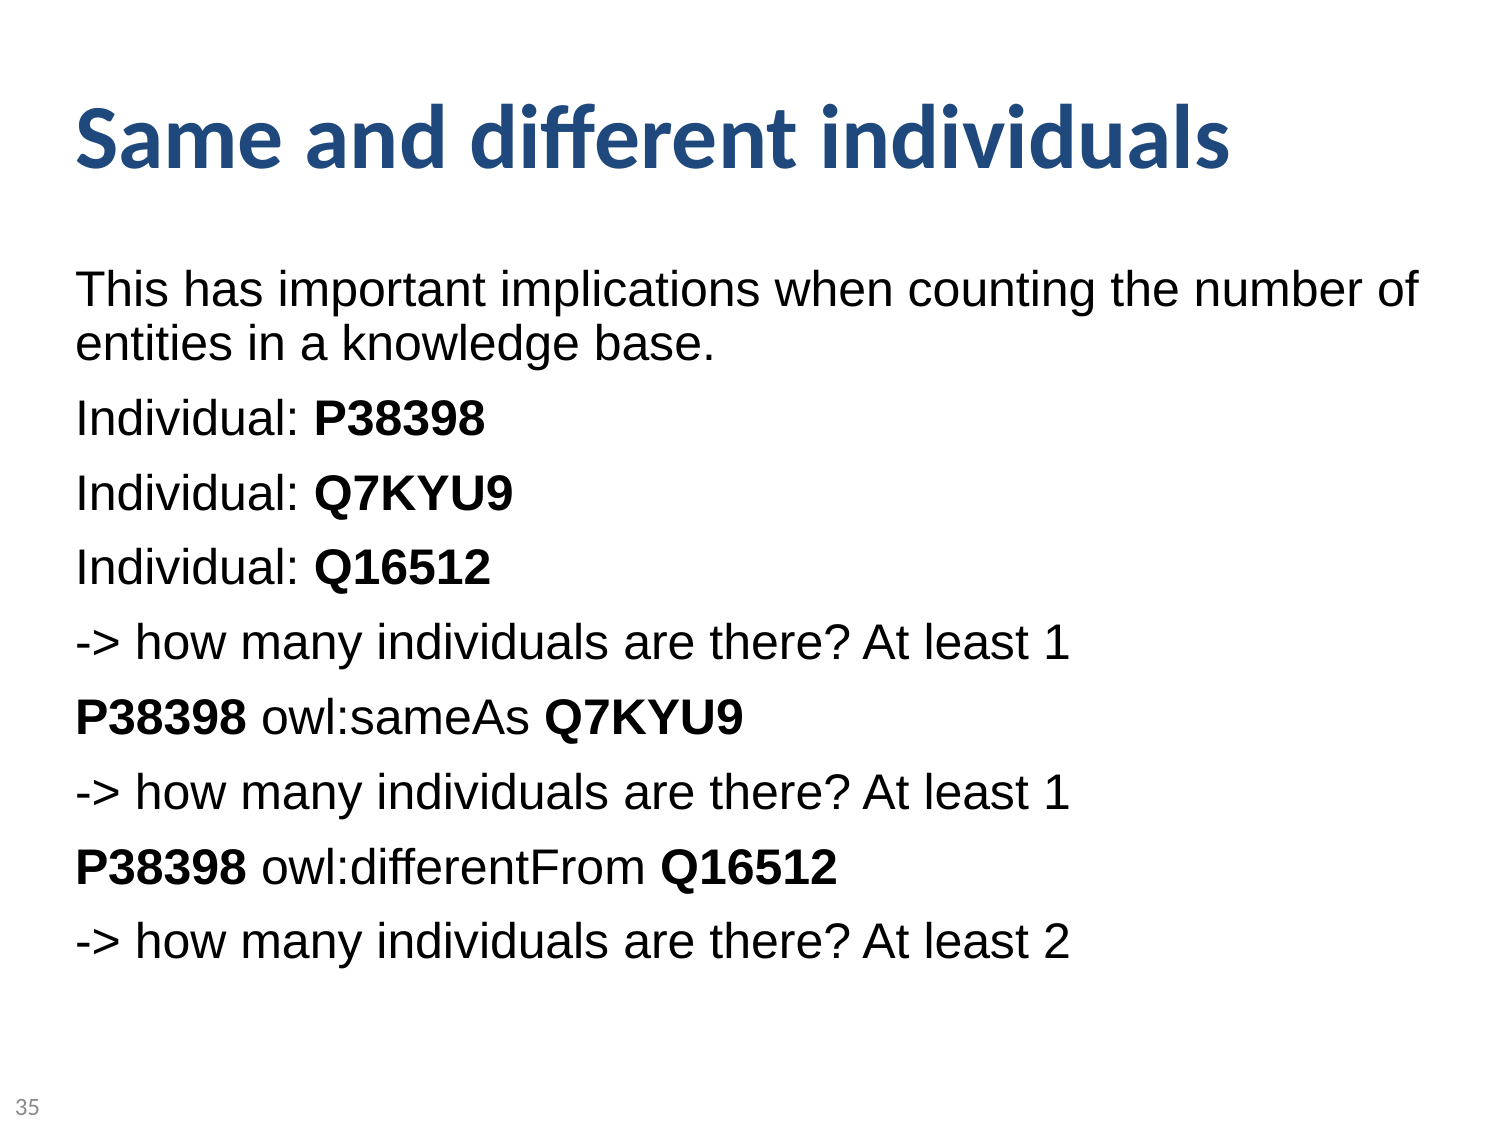

Same and different individuals

# This has important implications when counting the number of entities in a knowledge base.
Individual: P38398
Individual: Q7KYU9
Individual: Q16512
-> how many individuals are there? At least 1
P38398 owl:sameAs Q7KYU9
-> how many individuals are there? At least 1
P38398 owl:differentFrom Q16512
-> how many individuals are there? At least 2

35